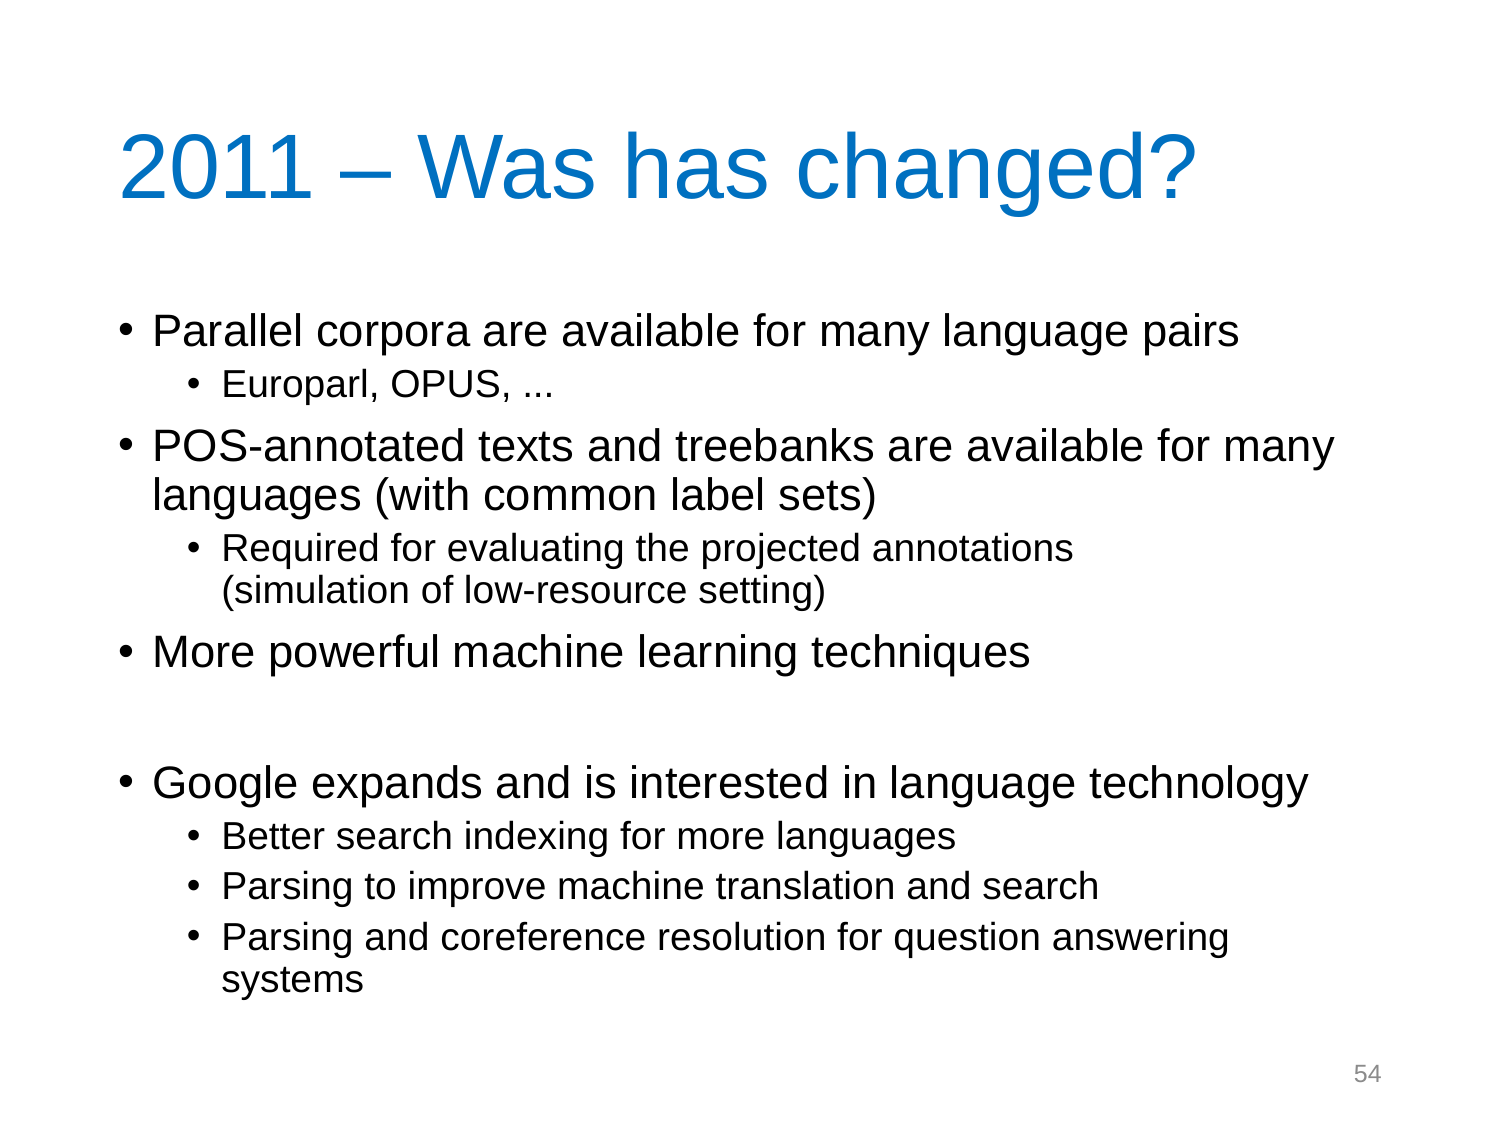

# 2011 – Was has changed?
Parallel corpora are available for many language pairs
Europarl, OPUS, ...
POS-annotated texts and treebanks are available for many languages (with common label sets)
Required for evaluating the projected annotations
(simulation of low-resource setting)
More powerful machine learning techniques

Google expands and is interested in language technology
Better search indexing for more languages
Parsing to improve machine translation and search
Parsing and coreference resolution for question answering systems
54